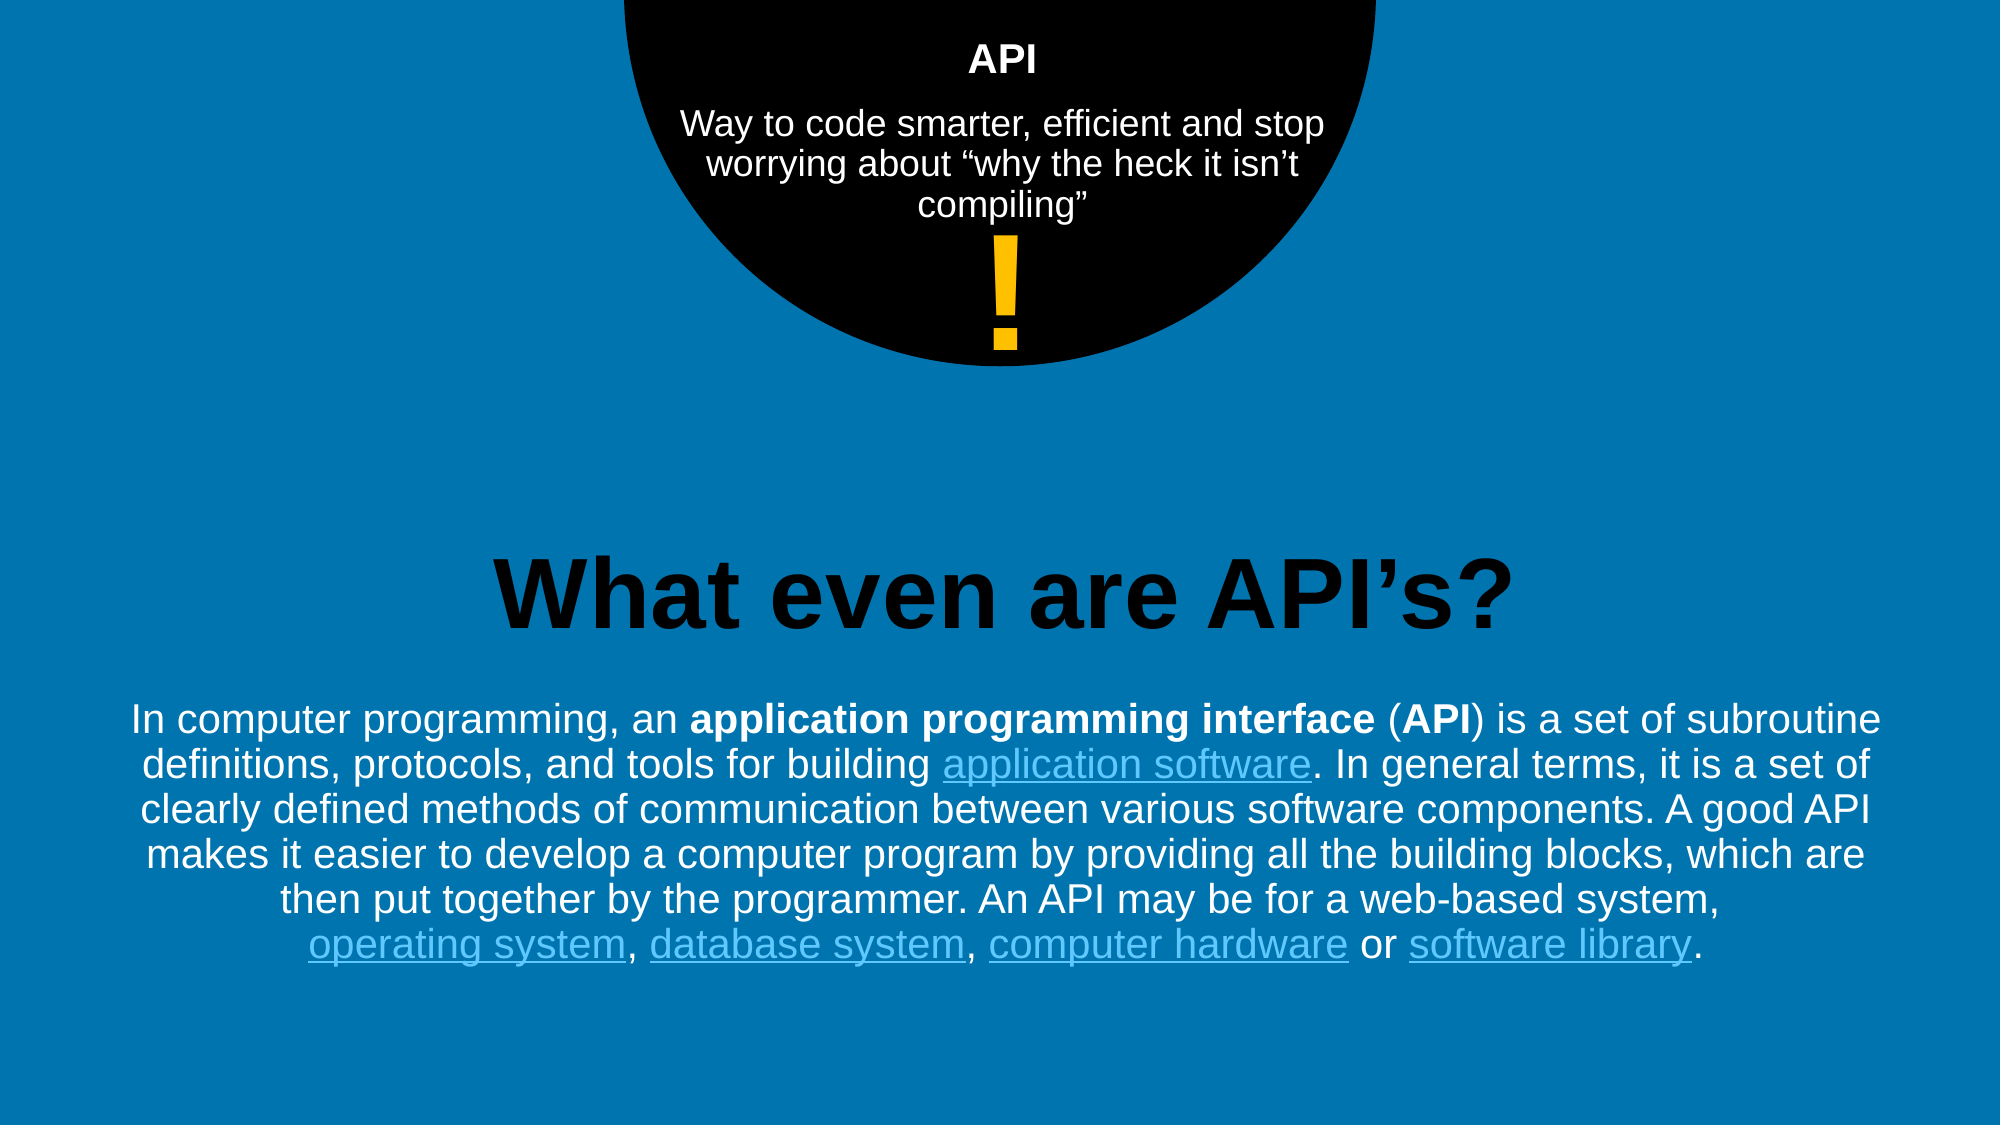

API
Way to code smarter, efficient and stop worrying about “why the heck it isn’t compiling”
!
# What even are API’s?
In computer programming, an application programming interface (API) is a set of subroutine definitions, protocols, and tools for building application software. In general terms, it is a set of clearly defined methods of communication between various software components. A good API makes it easier to develop a computer program by providing all the building blocks, which are then put together by the programmer. An API may be for a web-based system, operating system, database system, computer hardware or software library.